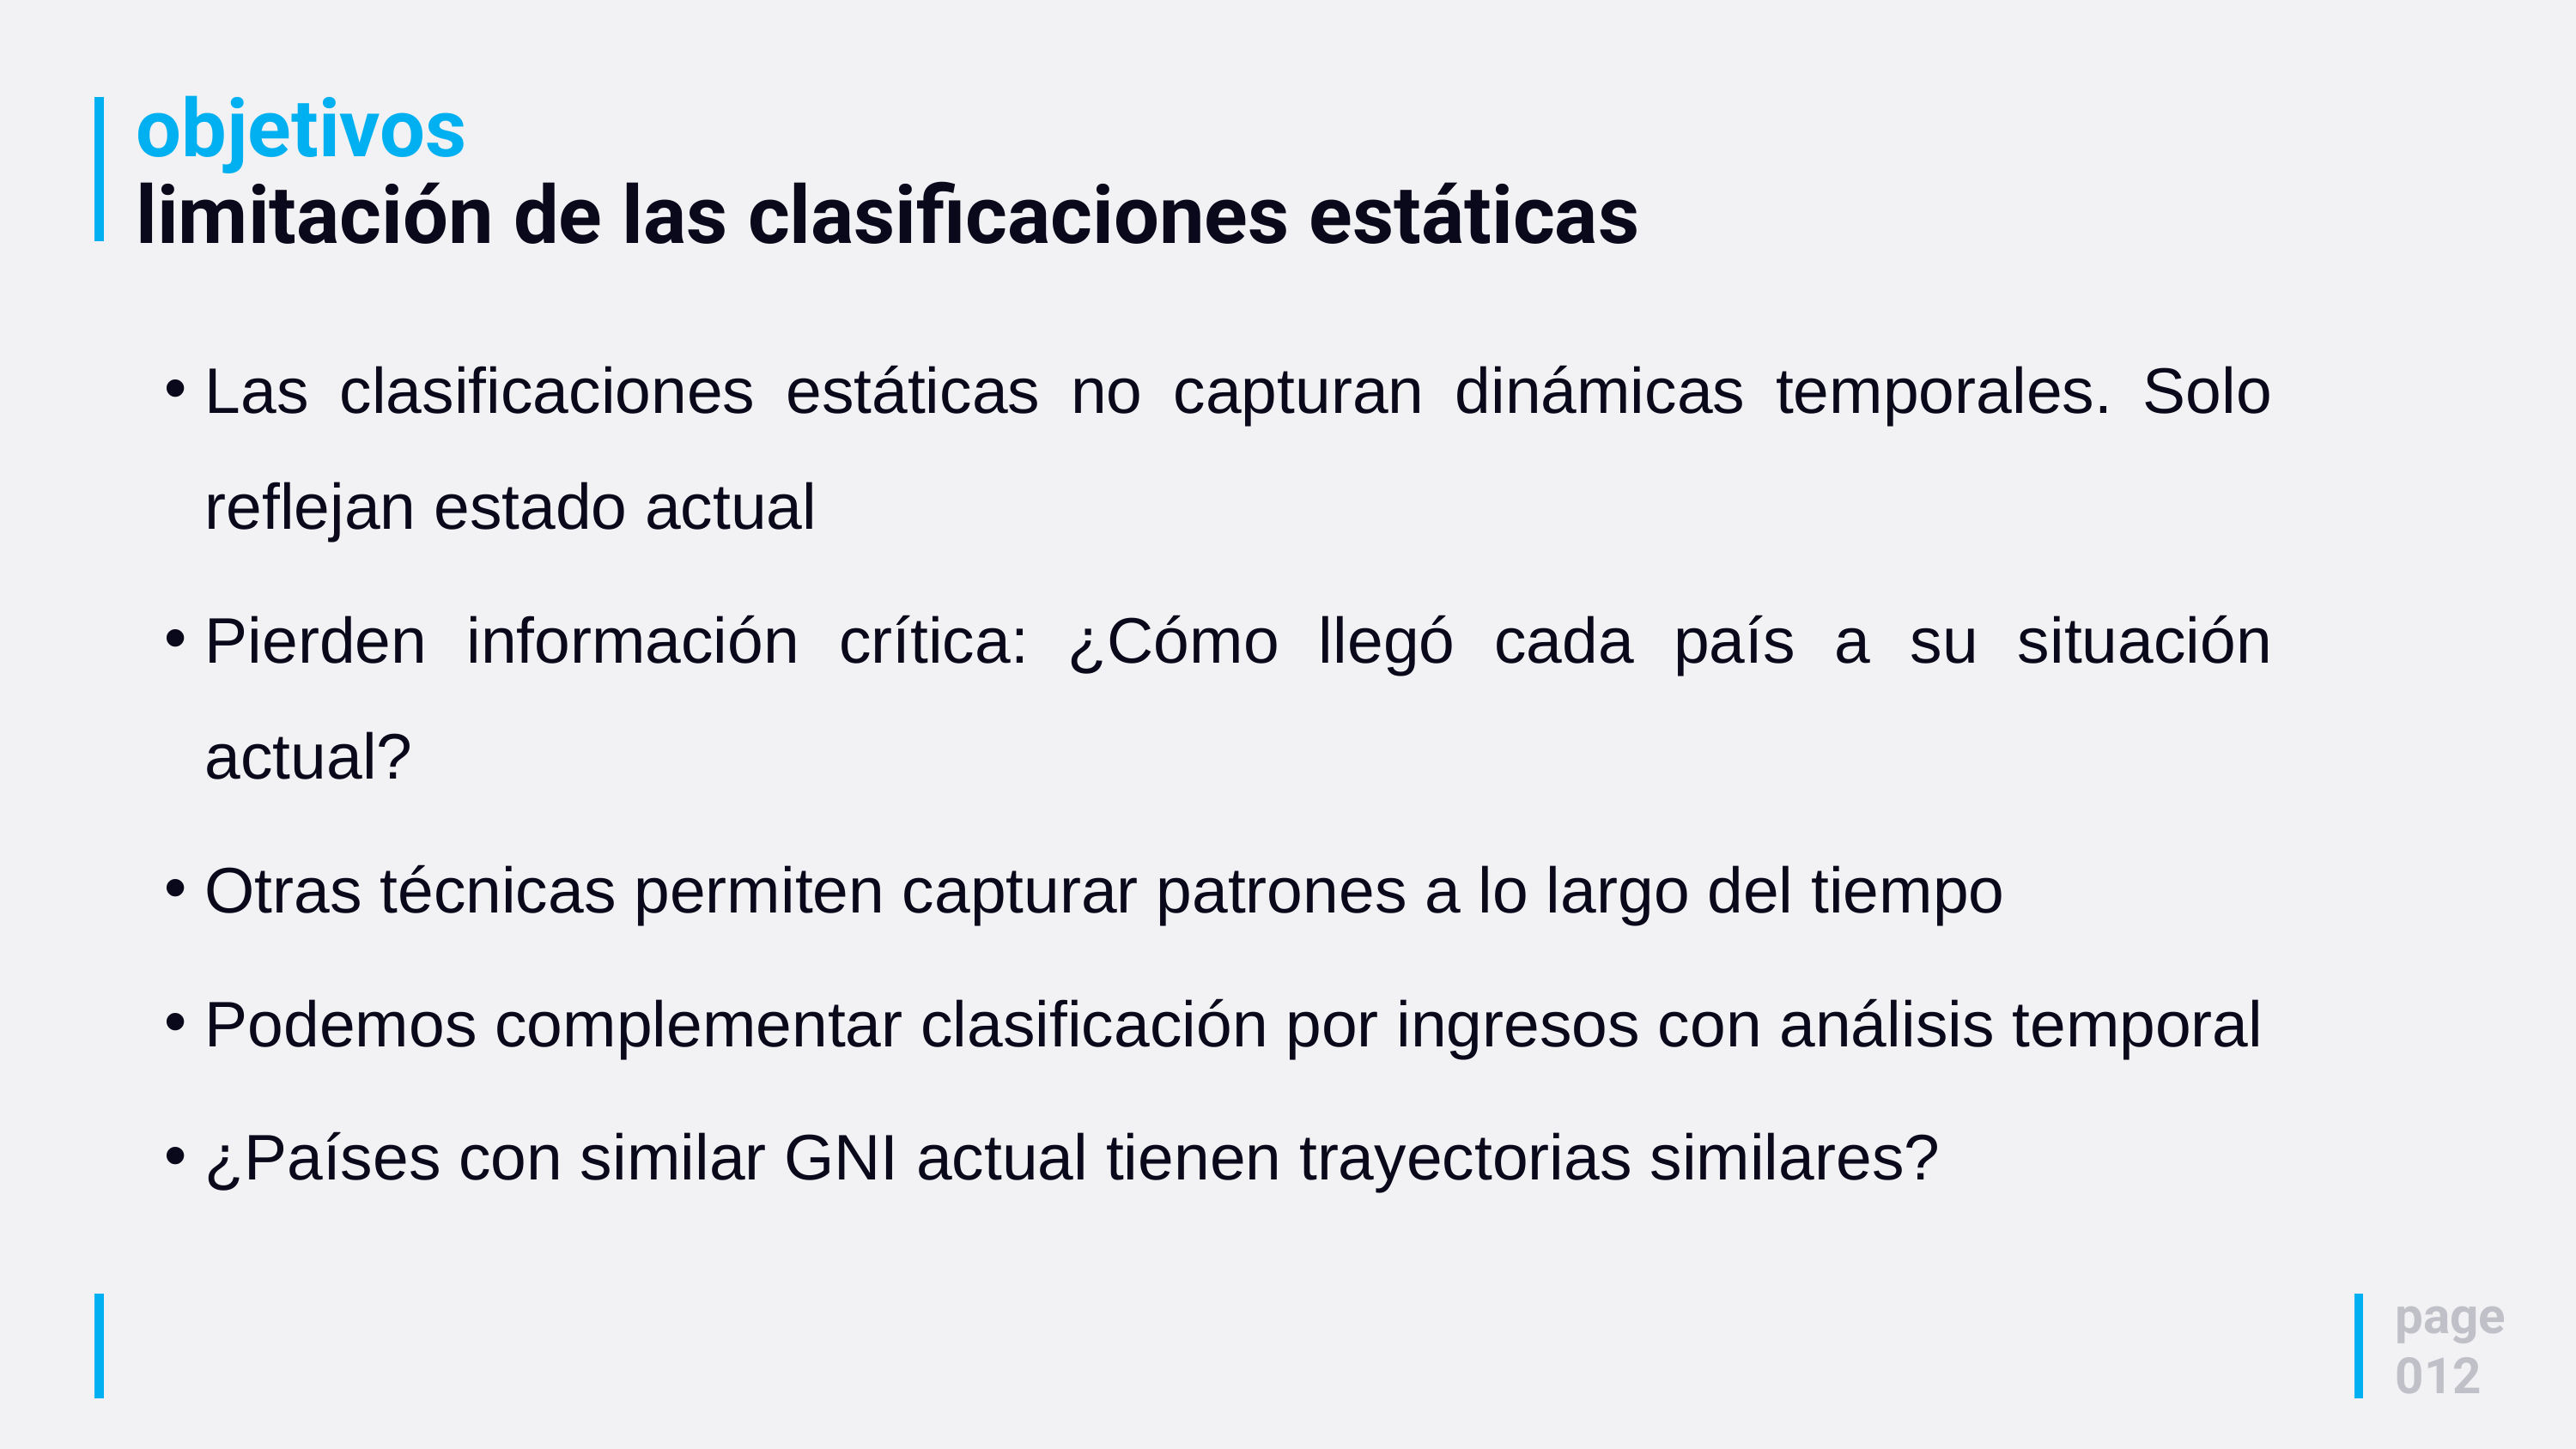

# objetivos limitación de las clasificaciones estáticas
Las clasificaciones estáticas no capturan dinámicas temporales. Solo reflejan estado actual
Pierden información crítica: ¿Cómo llegó cada país a su situación actual?
Otras técnicas permiten capturar patrones a lo largo del tiempo
Podemos complementar clasificación por ingresos con análisis temporal
¿Países con similar GNI actual tienen trayectorias similares?
page
012